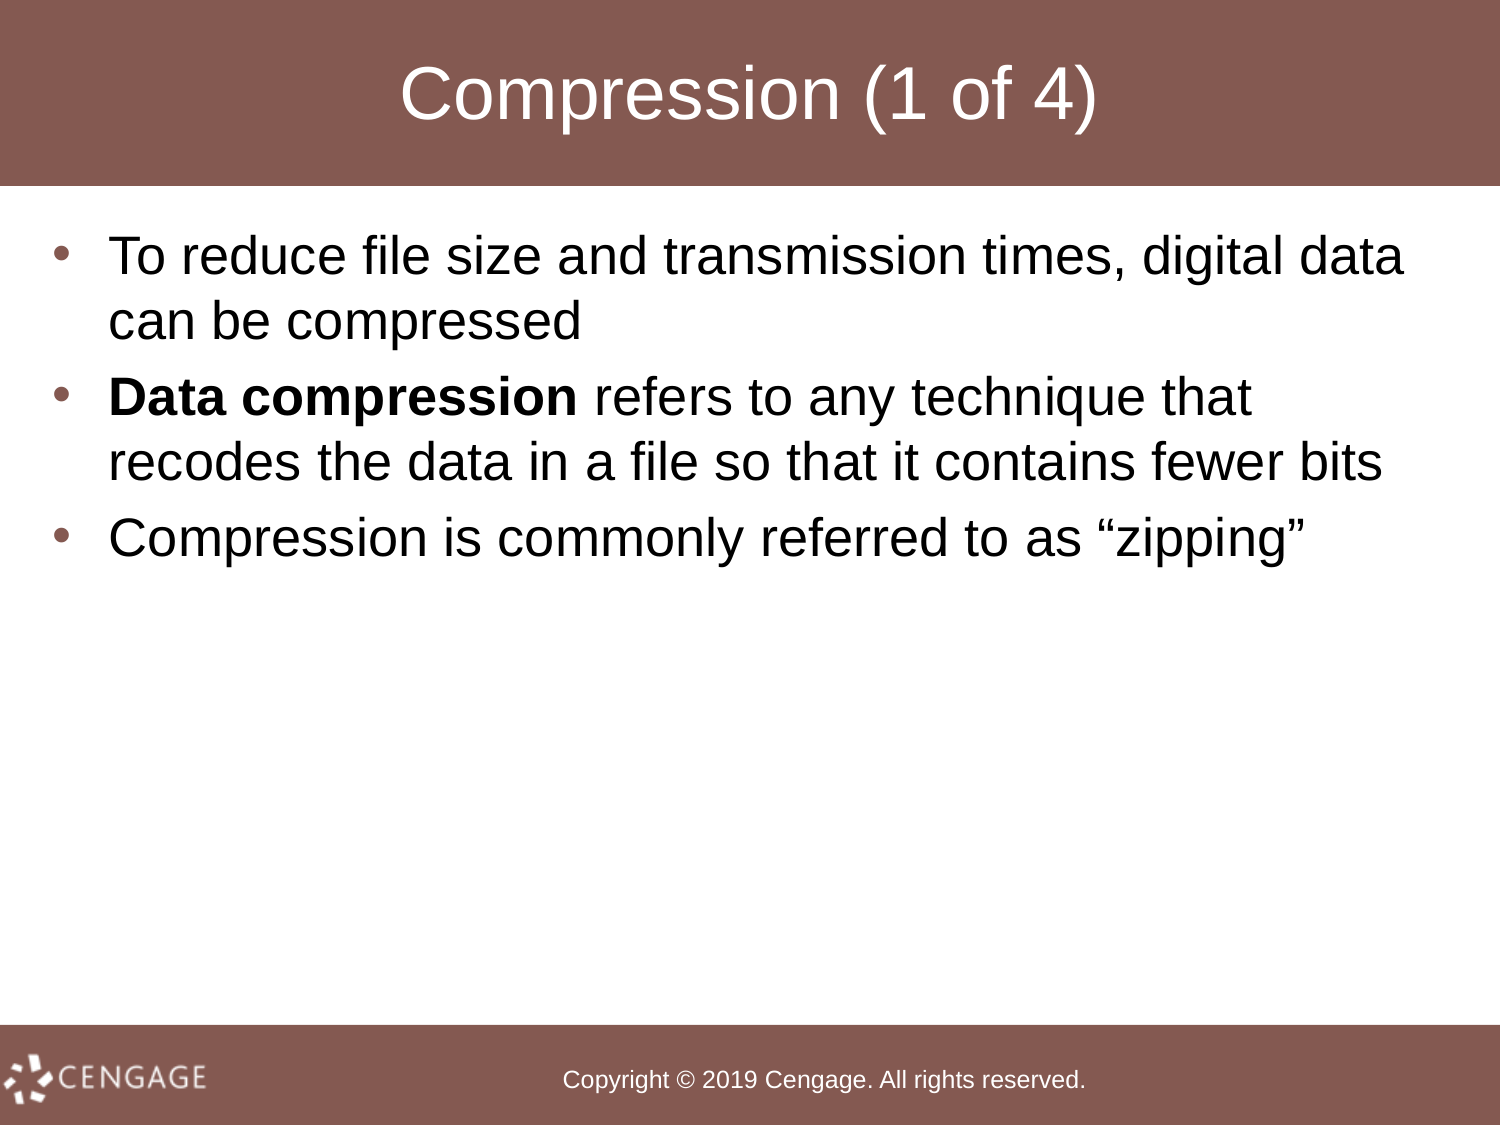

# Compression (1 of 4)
To reduce file size and transmission times, digital data can be compressed
Data compression refers to any technique that recodes the data in a file so that it contains fewer bits
Compression is commonly referred to as “zipping”